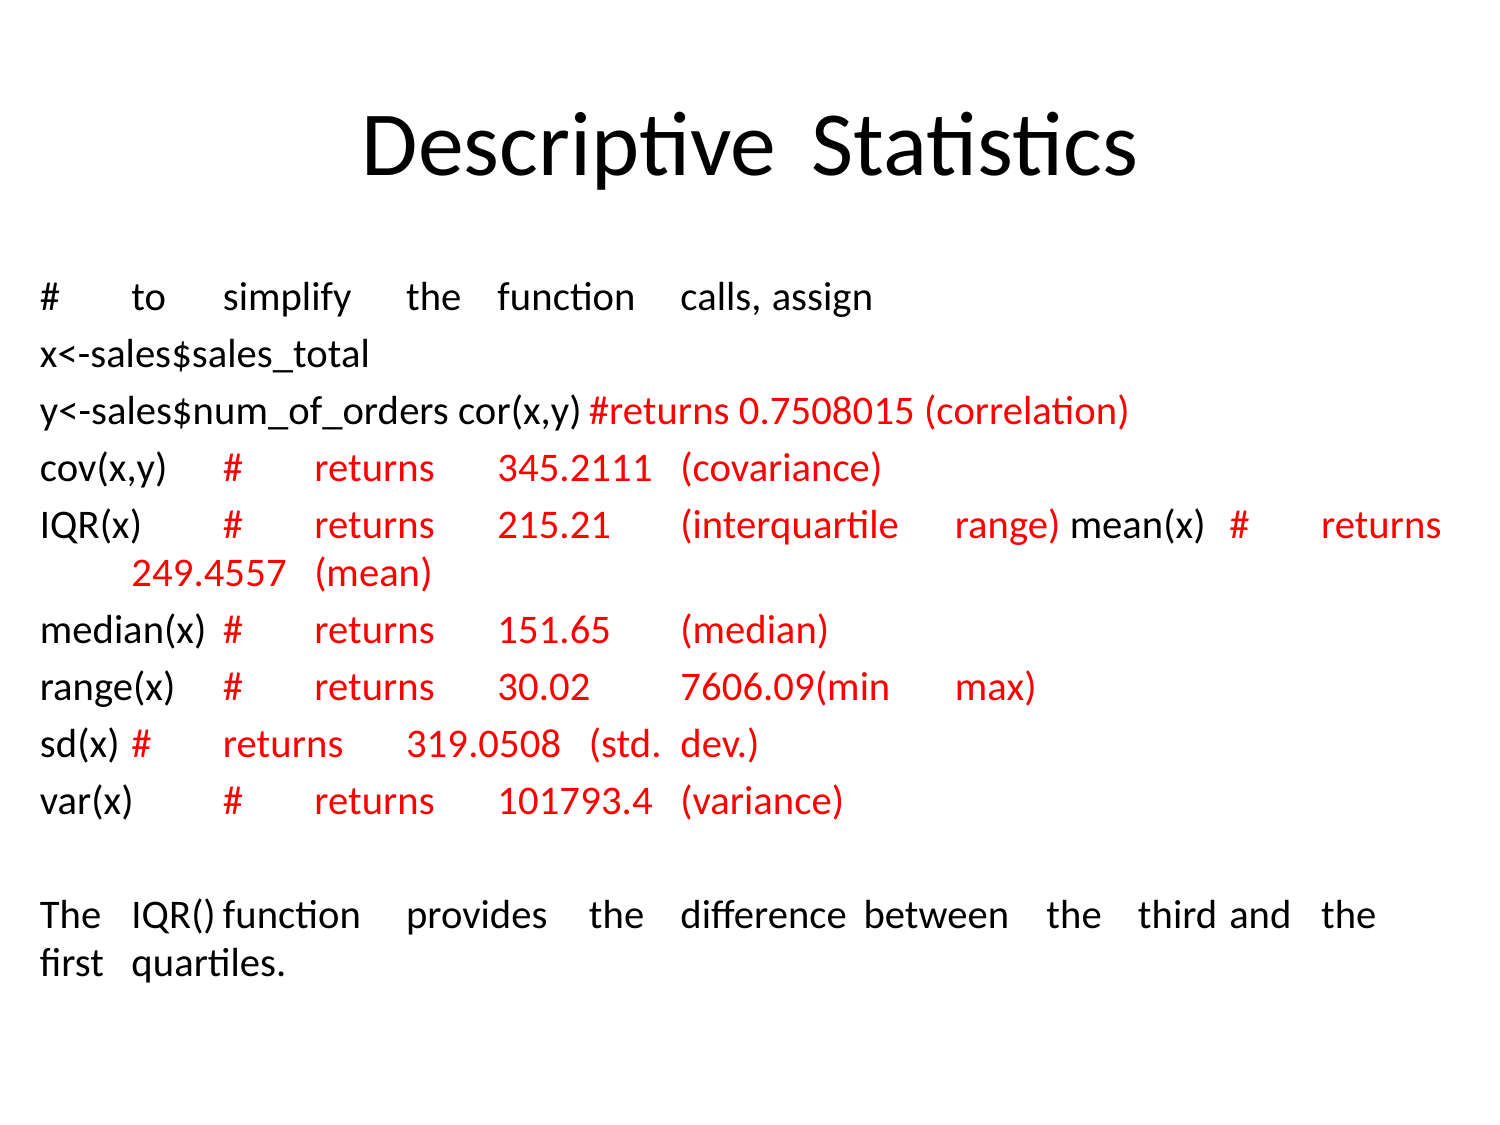

# Descriptive	Statistics
#	to	simplify	the	function	calls,	assign
x<-sales$sales_total
y<-sales$num_of_orders cor(x,y)	#returns 0.7508015 (correlation)
cov(x,y)			#	returns	345.2111	(covariance)
IQR(x)			#	returns	215.21	(interquartile	range) mean(x)		#	returns	249.4557	(mean)
median(x)		#	returns	151.65	(median)
range(x)		#	returns	30.02	7606.09(min	max)
sd(x)			#	returns	319.0508	(std.	dev.)
var(x)			#	returns	101793.4	(variance)

The	IQR()	function	provides	the	difference	between	the	third	and	the	first	quartiles.